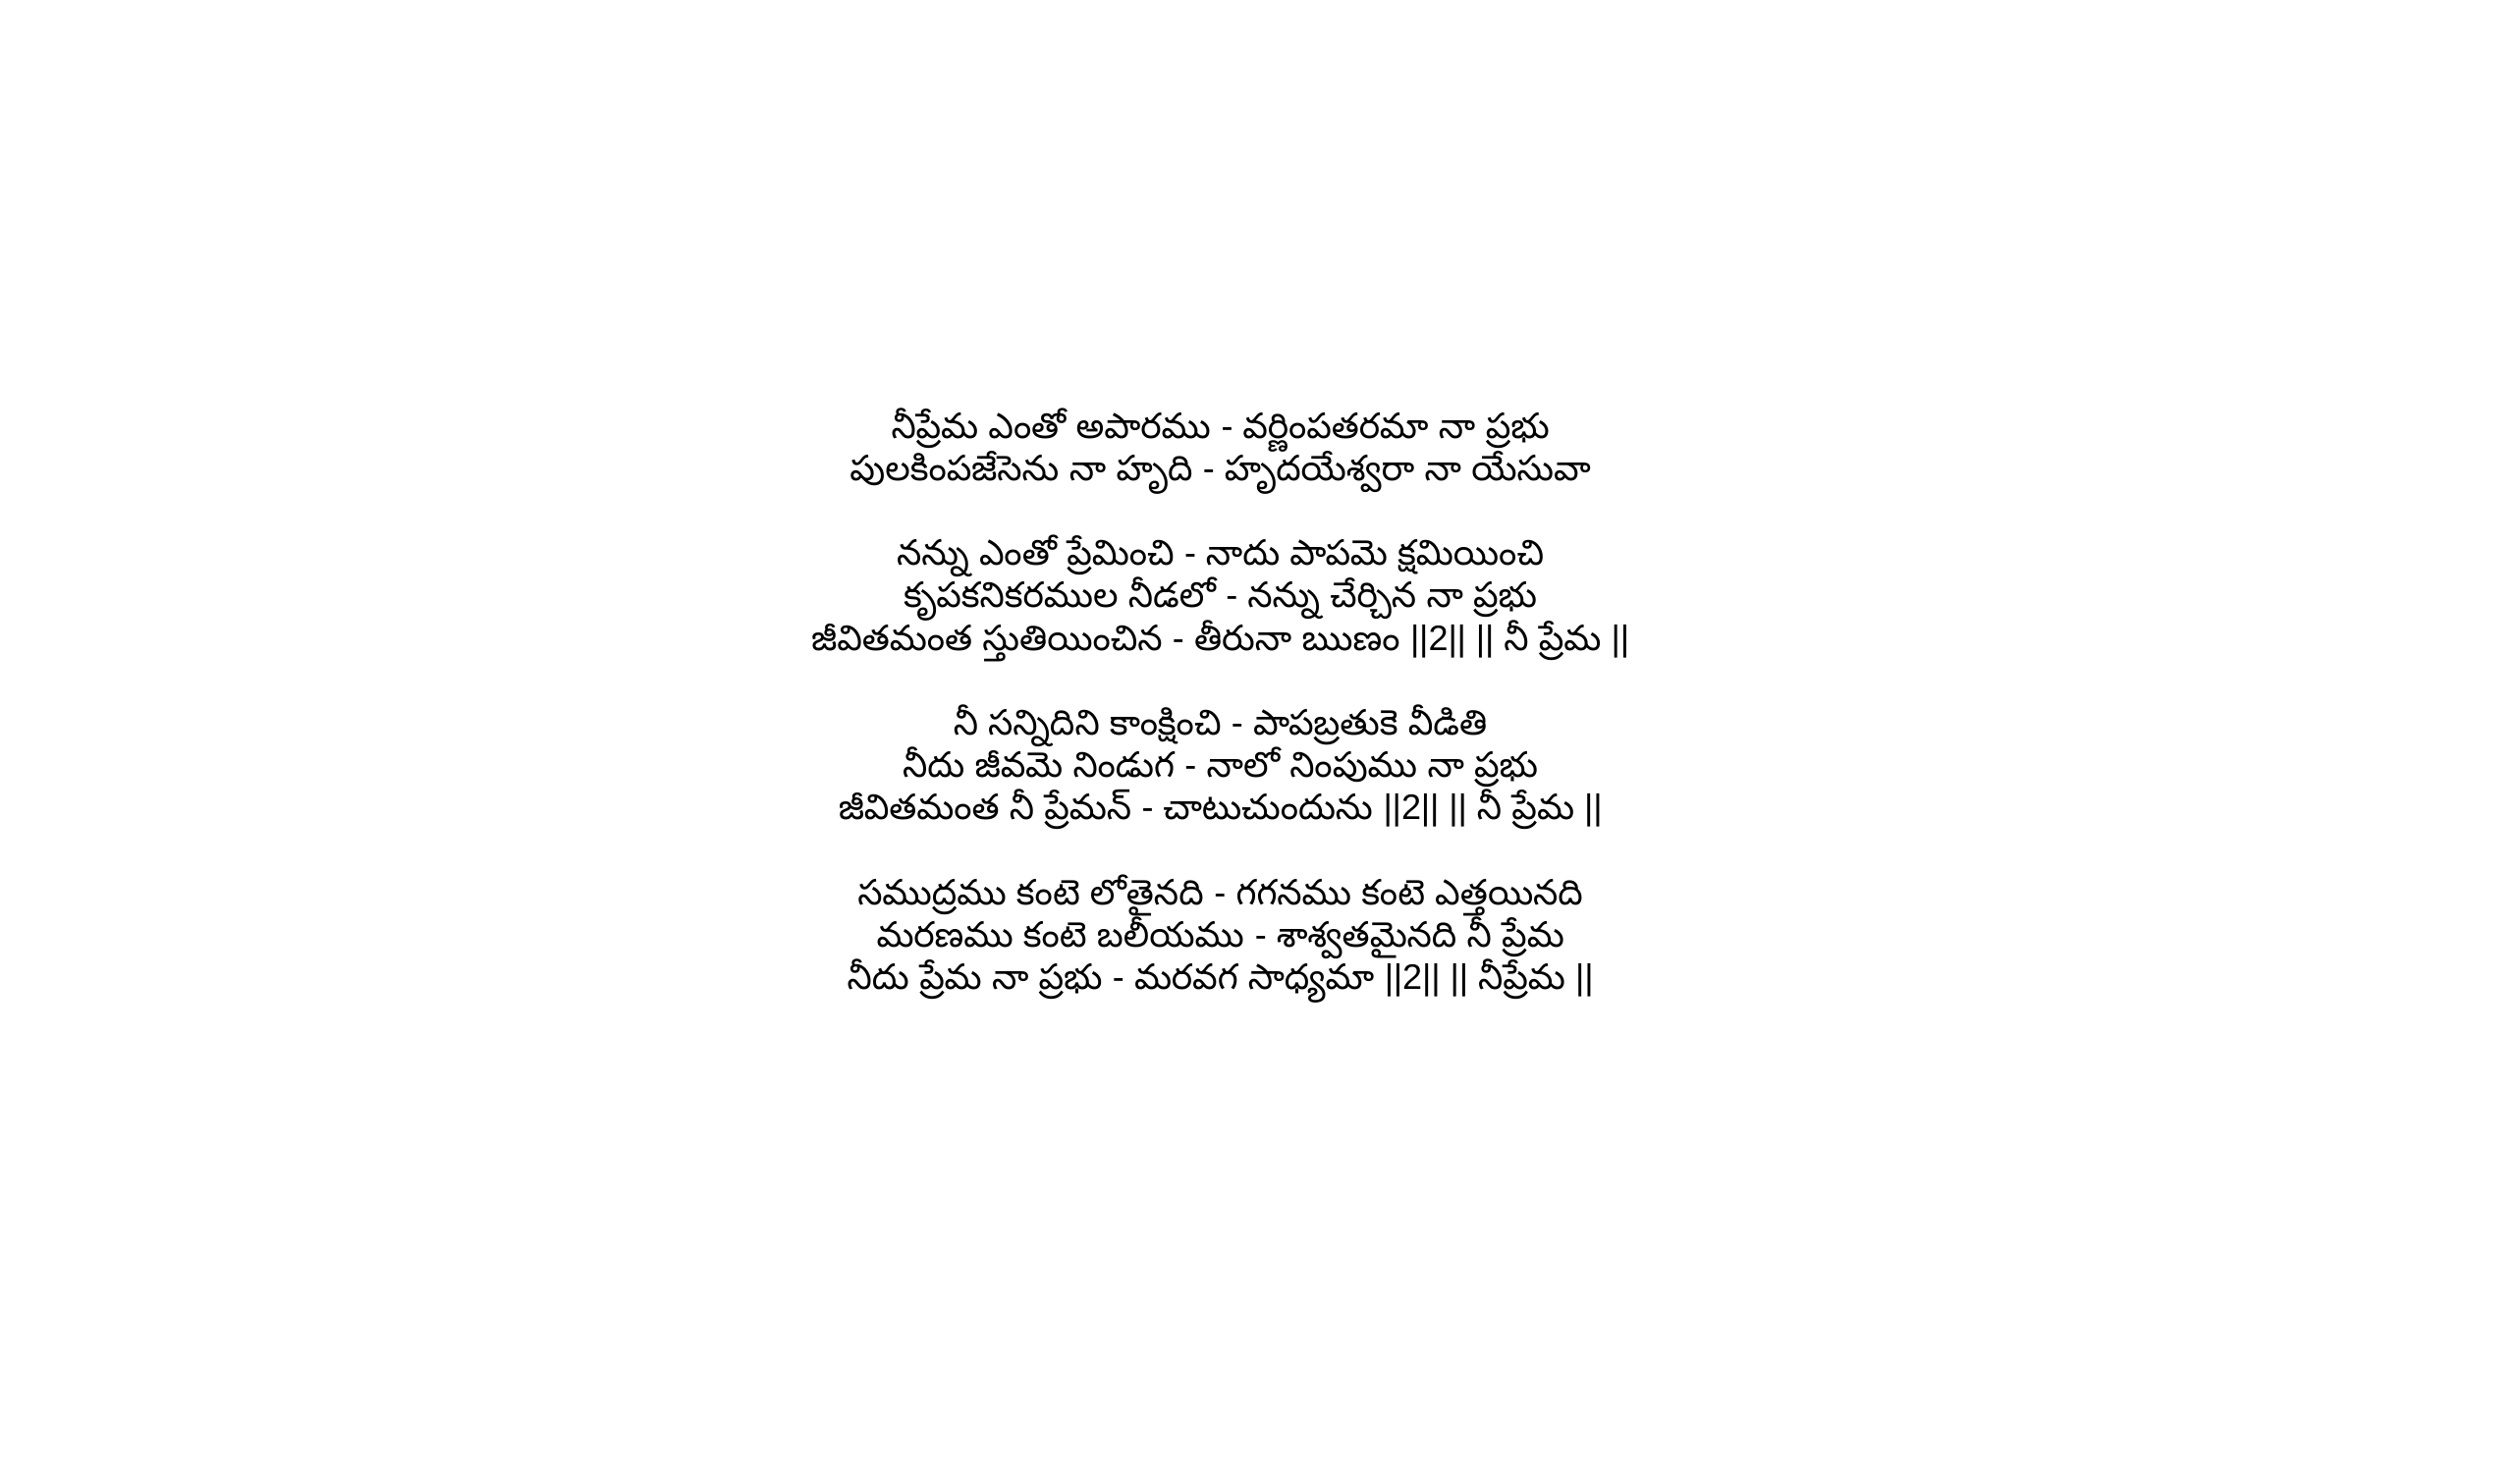

నీప్రేమ ఎంతో అపారము - వర్ణింపతరమా నా ప్రభు
పులకింపజేసెను నా హృది - హృదయేశ్వరా నా యేసువా

నన్ను ఎంతో ప్రేమించి - నాదు పాపమె క్షమియించి
కృపకనికరముల నీడలో - నన్ను చేర్చిన నా ప్రభు
జీవితమంత స్తుతియించిన - తీరునా ఋణం ||2|| || నీ ప్రేమ ||

నీ సన్నిదిని కాంక్షించి - పాపబ్రతుకె వీడితి
నీదు జీవమె నిండుగ - నాలో నింపుము నా ప్రభు
జీవితమంత నీ ప్రేమన్ - చాటుచుందును ||2|| || నీ ప్రేమ ||

సముద్రము కంటె లోతైనది - గగనము కంటె ఎత్తయినది
మరణము కంటె బలీయము - శాశ్వతమైనది నీ ప్రేమ
నీదు ప్రేమ నా ప్రభు - మరవగ సాధ్యమా ||2|| || నీప్రేమ ||